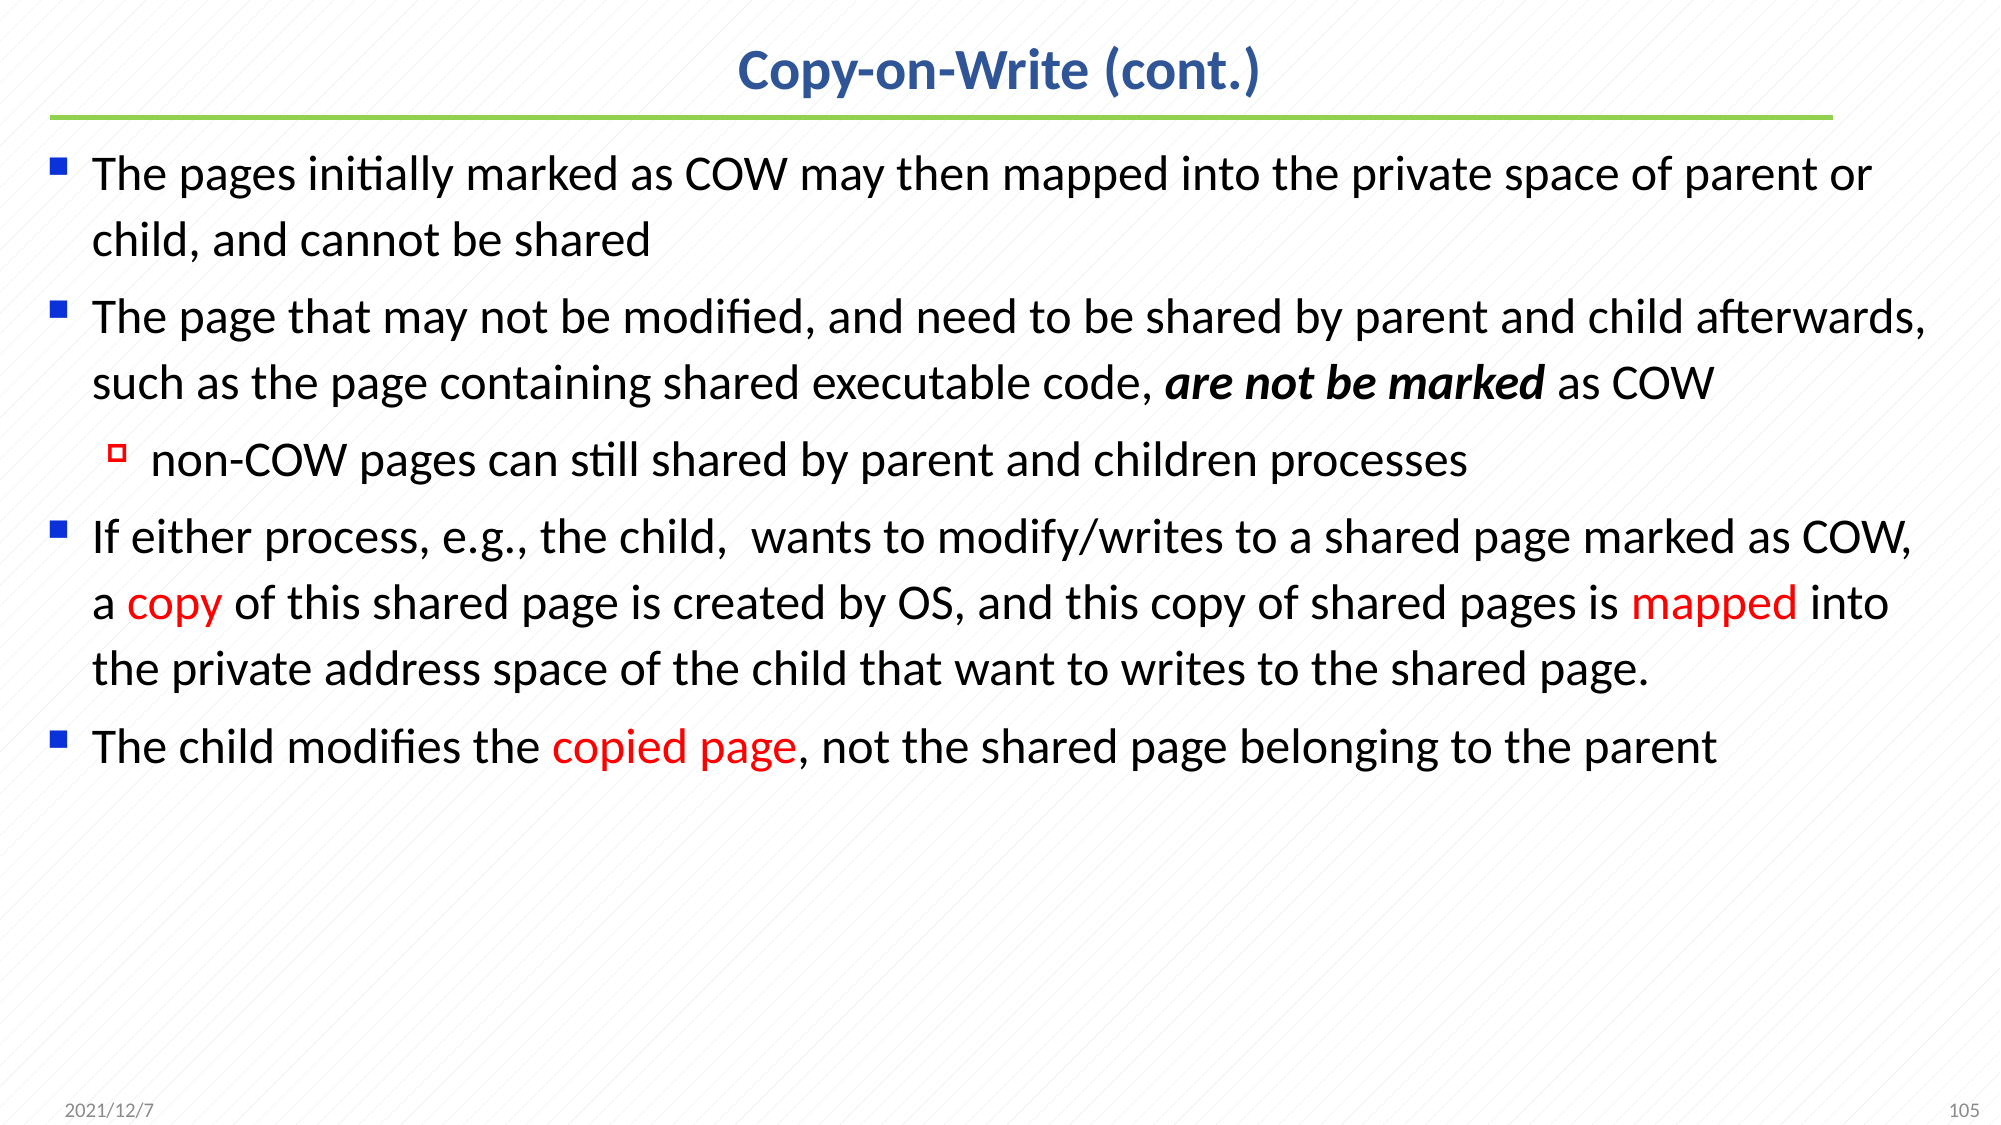

# Copy-on-Write (cont.)
The pages initially marked as COW may then mapped into the private space of parent or child, and cannot be shared
The page that may not be modified, and need to be shared by parent and child afterwards, such as the page containing shared executable code, are not be marked as COW
non-COW pages can still shared by parent and children processes
If either process, e.g., the child,  wants to modify/writes to a shared page marked as COW,  a copy of this shared page is created by OS, and this copy of shared pages is mapped into the private address space of the child that want to writes to the shared page.
The child modifies the copied page, not the shared page belonging to the parent

105
2021/12/7